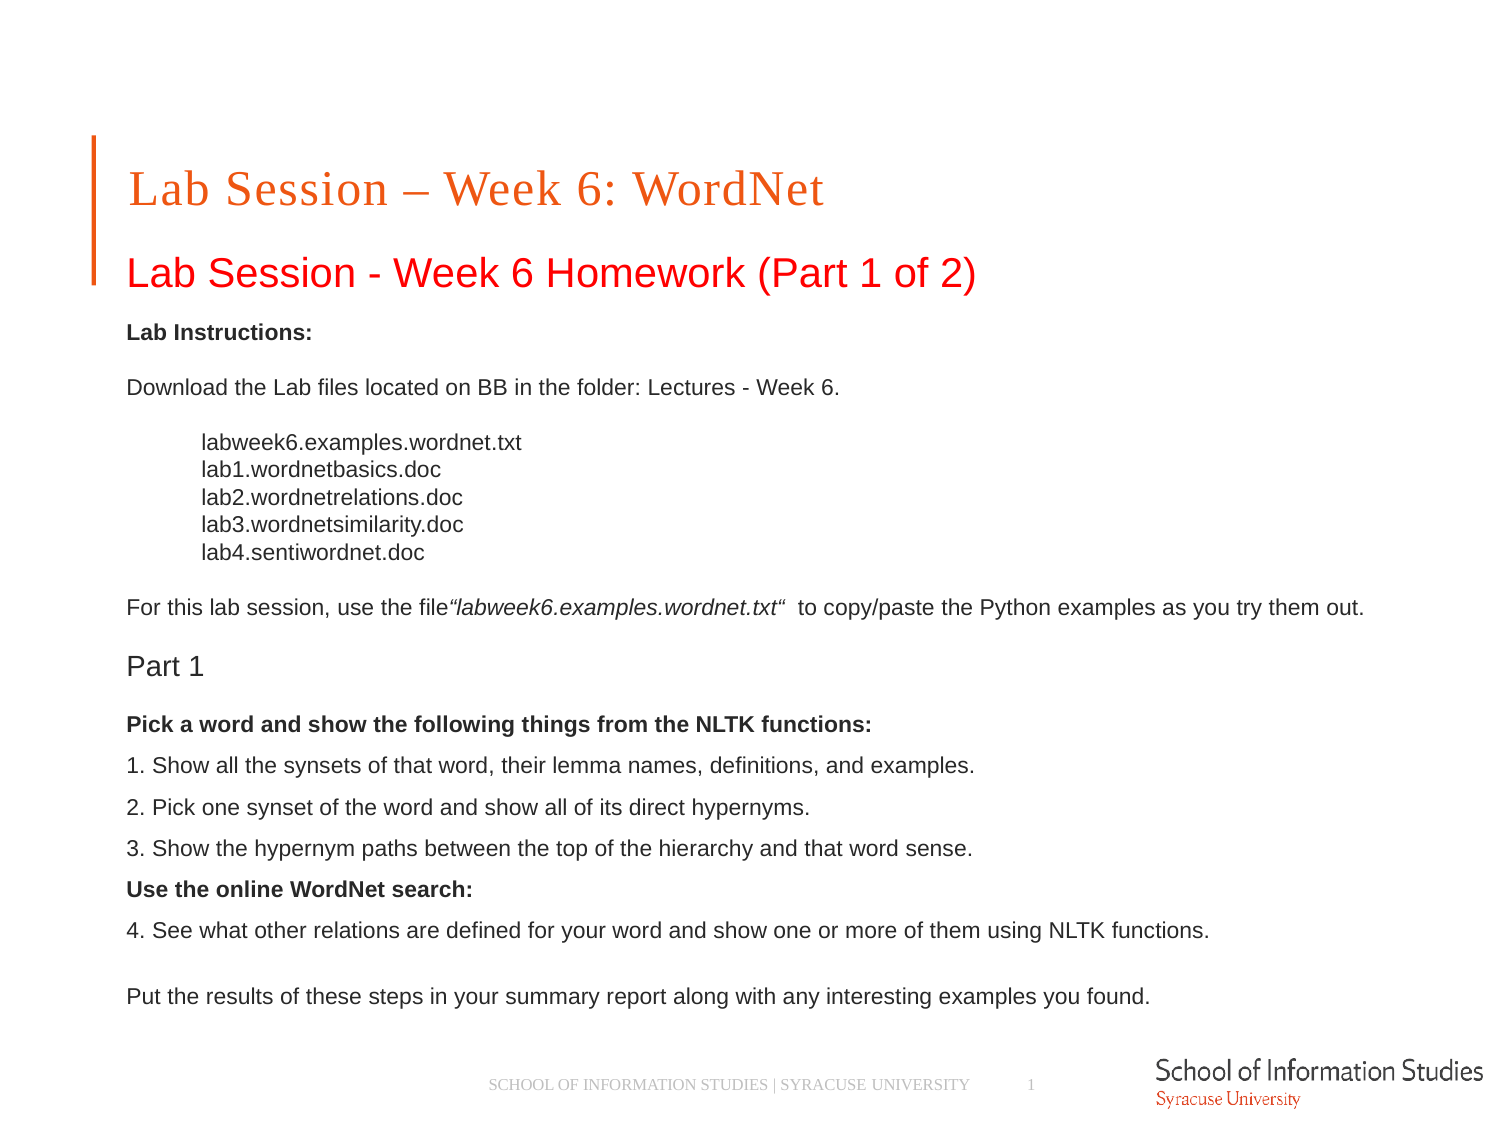

Lab Session – Week 6: WordNet
Lab Session - Week 6 Homework (Part 1 of 2)
Lab Instructions:

Download the Lab files located on BB in the folder: Lectures - Week 6.

labweek6.examples.wordnet.txt
lab1.wordnetbasics.doc
lab2.wordnetrelations.doc
lab3.wordnetsimilarity.doc
lab4.sentiwordnet.doc

For this lab session, use the file“labweek6.examples.wordnet.txt“  to copy/paste the Python examples as you try them out.

Part 1

Pick a word and show the following things from the NLTK functions:
1. Show all the synsets of that word, their lemma names, definitions, and examples.
2. Pick one synset of the word and show all of its direct hypernyms.
3. Show the hypernym paths between the top of the hierarchy and that word sense.
Use the online WordNet search:
4. See what other relations are defined for your word and show one or more of them using NLTK functions.
Put the results of these steps in your summary report along with any interesting examples you found.

SCHOOL OF INFORMATION STUDIES | SYRACUSE UNIVERSITY
1